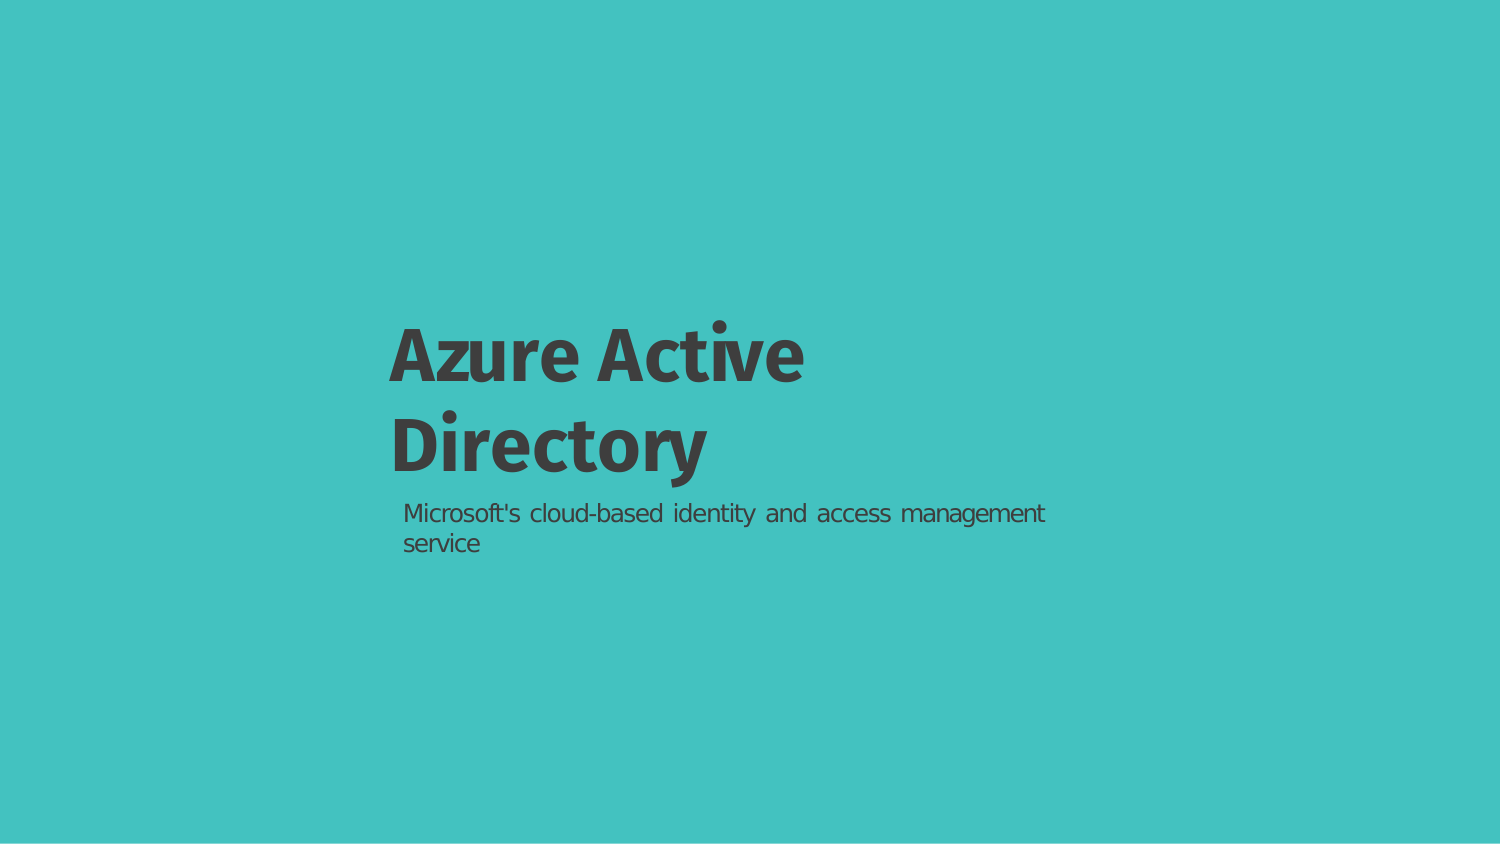

# Azure Active Directory
Microsoft's cloud-based identity and access management service